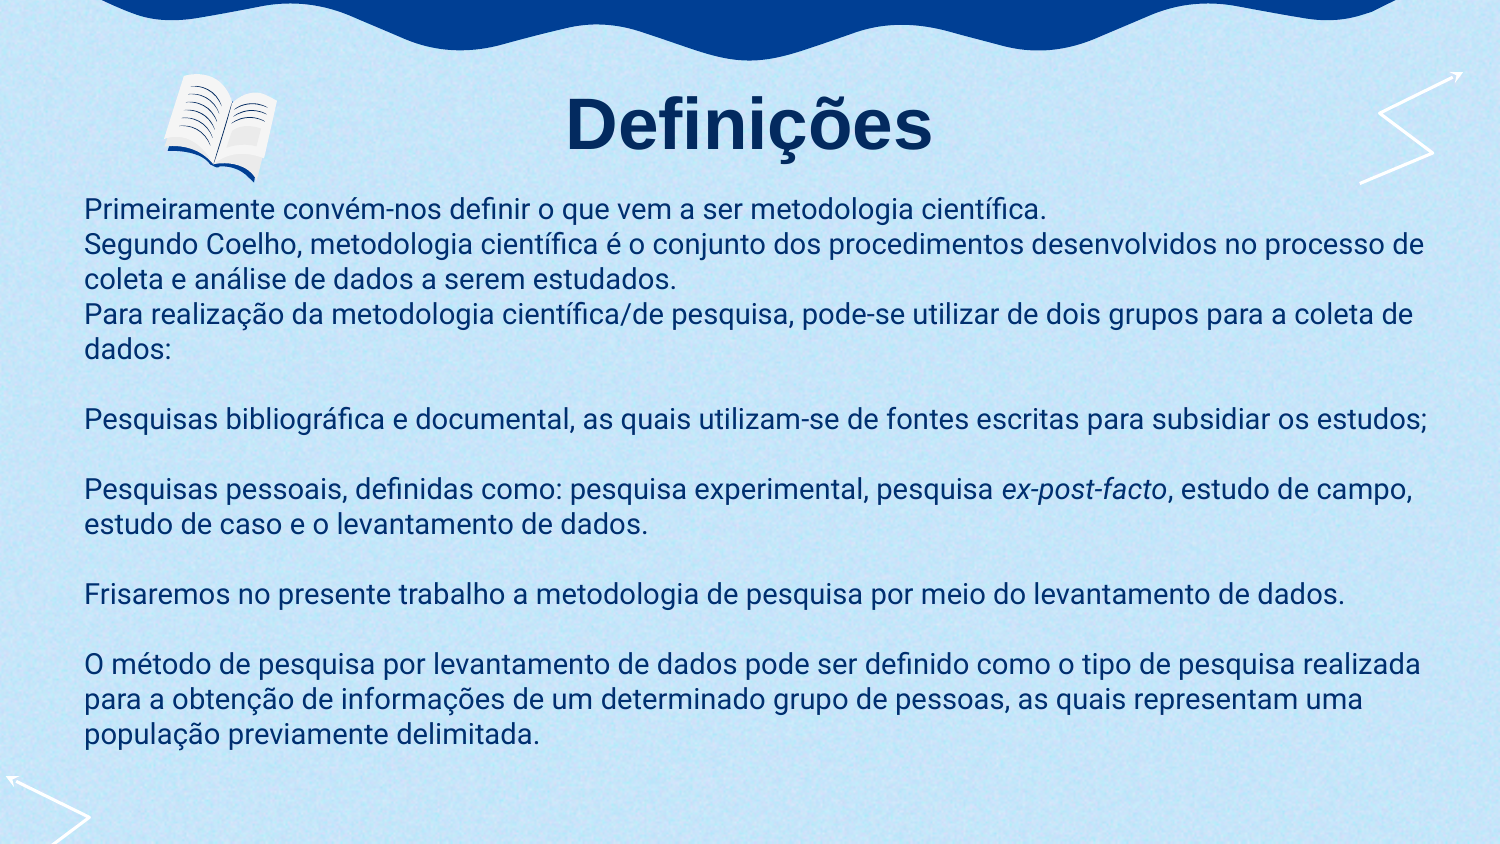

# Definições

Primeiramente convém-nos definir o que vem a ser metodologia científica.
Segundo Coelho, metodologia científica é o conjunto dos procedimentos desenvolvidos no processo de coleta e análise de dados a serem estudados.
Para realização da metodologia científica/de pesquisa, pode-se utilizar de dois grupos para a coleta de dados:

Pesquisas bibliográfica e documental, as quais utilizam-se de fontes escritas para subsidiar os estudos;

Pesquisas pessoais, definidas como: pesquisa experimental, pesquisa ex-post-facto, estudo de campo, estudo de caso e o levantamento de dados.

Frisaremos no presente trabalho a metodologia de pesquisa por meio do levantamento de dados.

O método de pesquisa por levantamento de dados pode ser definido como o tipo de pesquisa realizada para a obtenção de informações de um determinado grupo de pessoas, as quais representam uma população previamente delimitada.